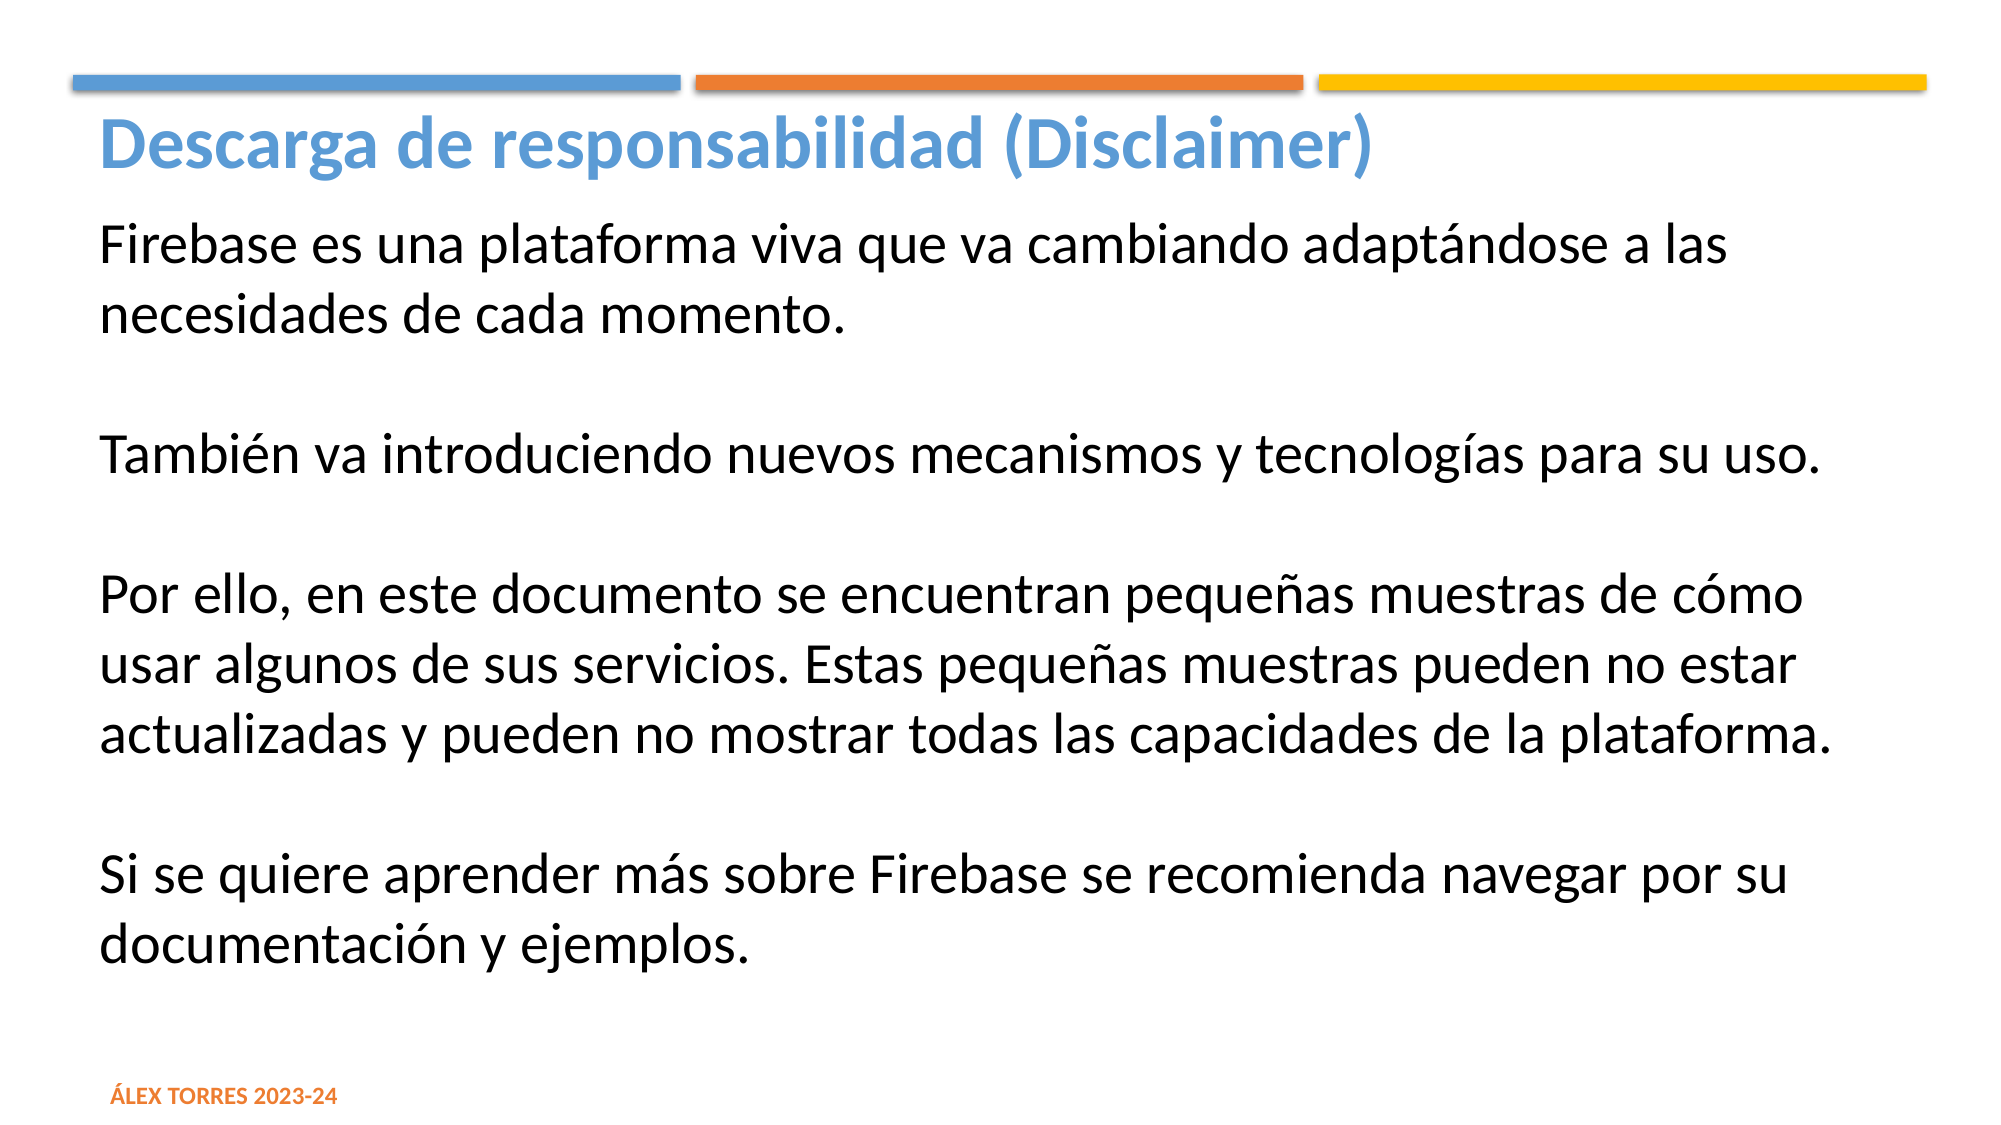

Descarga de responsabilidad (Disclaimer)
Firebase es una plataforma viva que va cambiando adaptándose a las necesidades de cada momento.

También va introduciendo nuevos mecanismos y tecnologías para su uso.

Por ello, en este documento se encuentran pequeñas muestras de cómo usar algunos de sus servicios. Estas pequeñas muestras pueden no estar actualizadas y pueden no mostrar todas las capacidades de la plataforma.

Si se quiere aprender más sobre Firebase se recomienda navegar por su documentación y ejemplos.